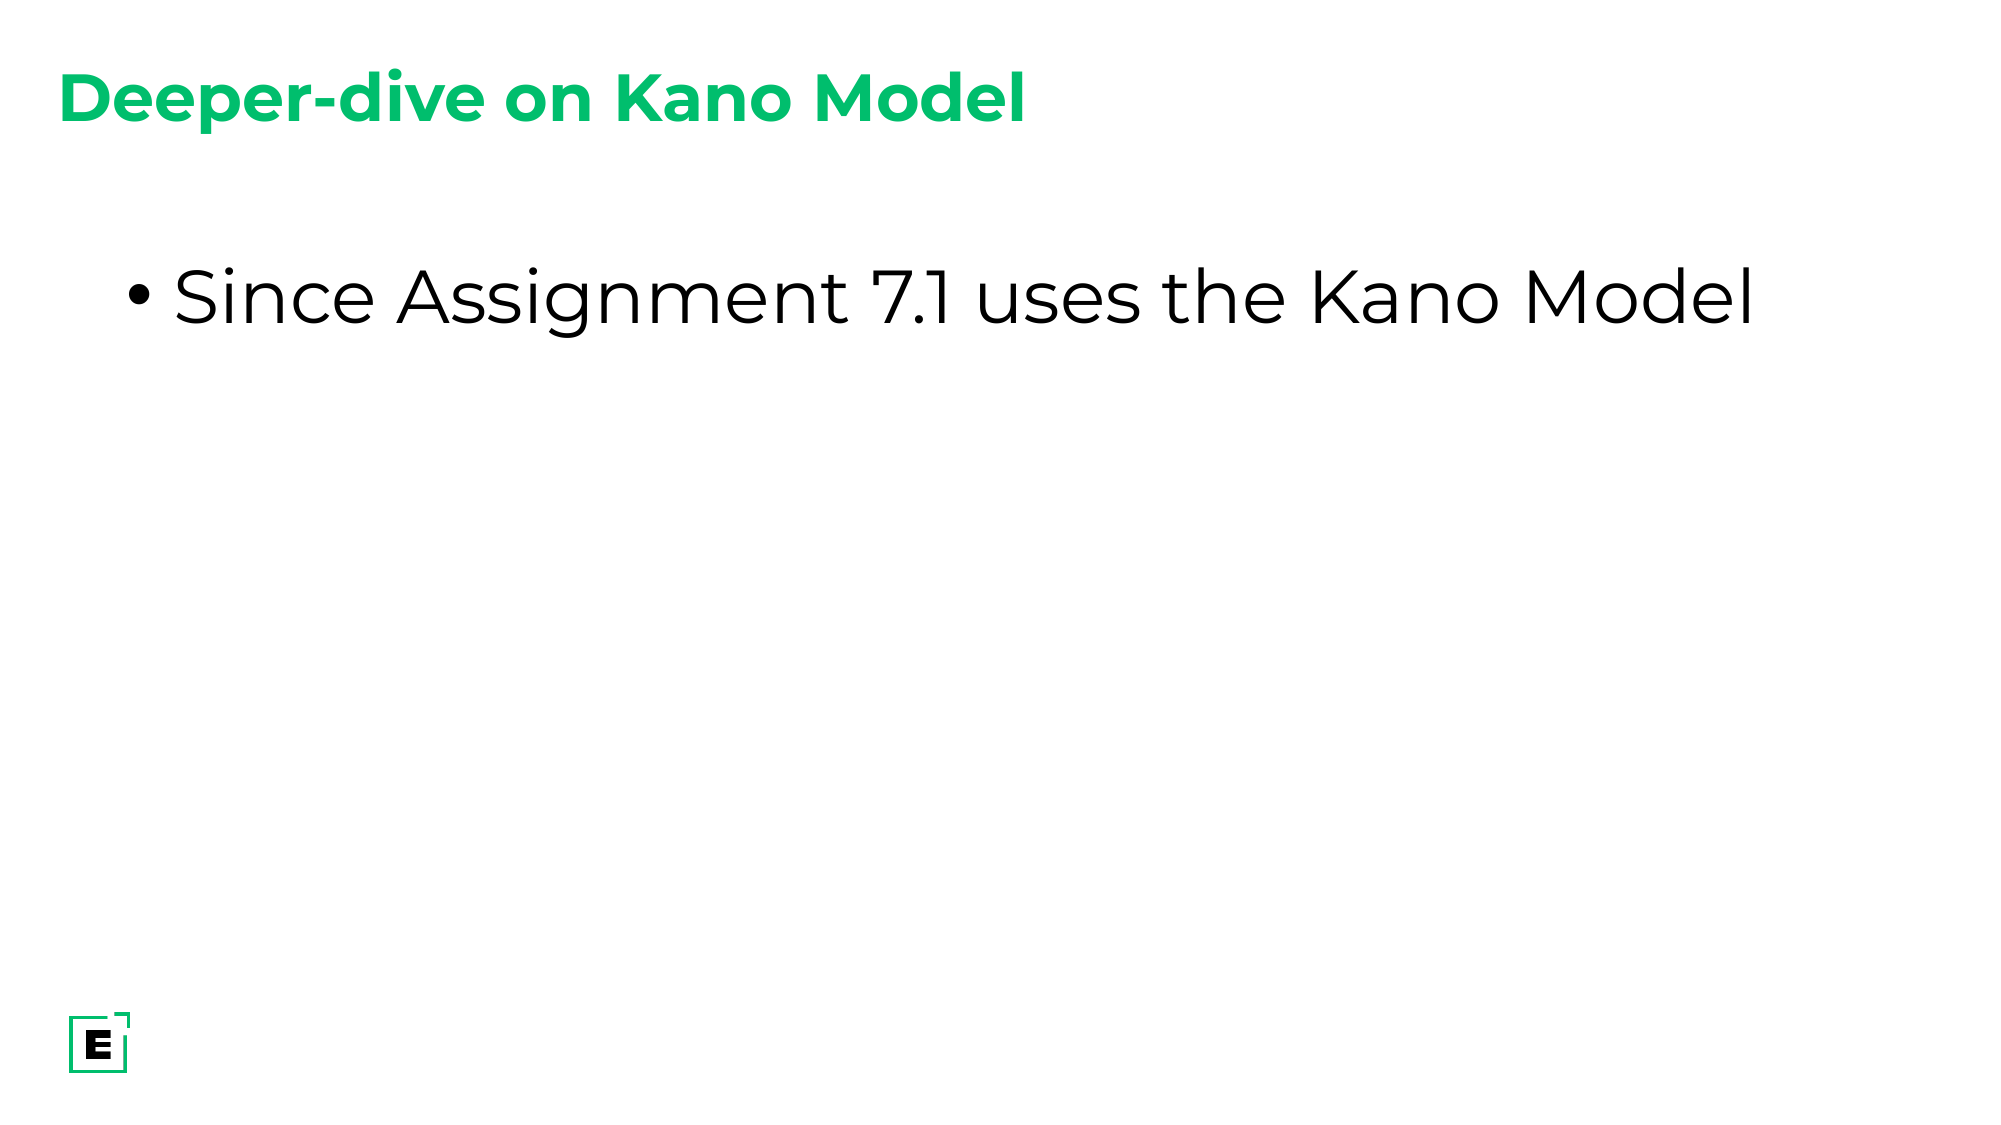

Deeper-dive on Kano Model
Since Assignment 7.1 uses the Kano Model